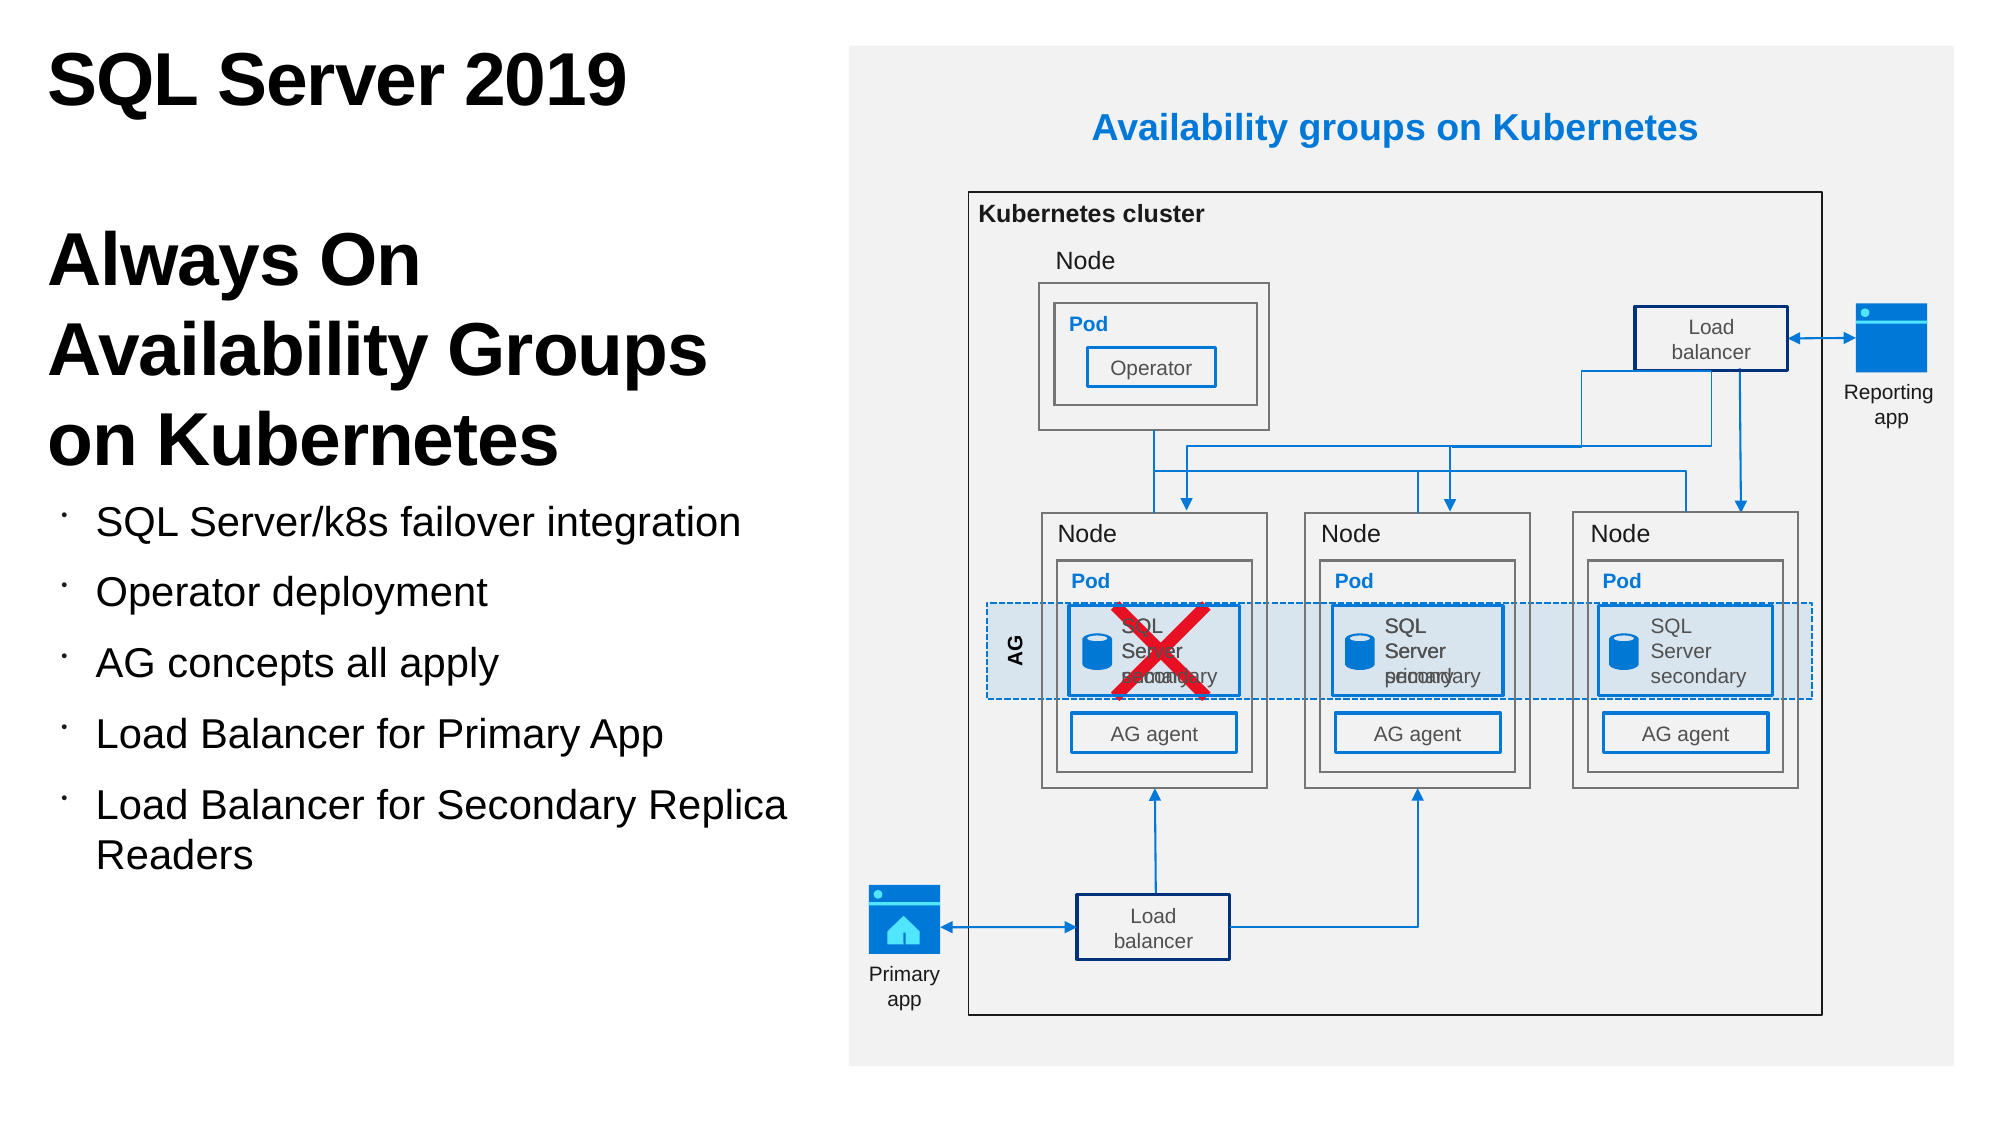

# SQL Server 2019 Always On Availability Groups on Kubernetes

Availability groups on Kubernetes

Kubernetes cluster
Node

Pod
Operator

Load balancer
Reporting
app
SQL Server/k8s failover integration
Operator deployment
AG concepts all apply
Load Balancer for Primary App
Load Balancer for Secondary Replica Readers
Node
Node
Node

Pod
Pod
Pod

AG
SQL Server primary
SQL Server primary
SQL Server secondary
SQL Server secondary
SQL Server secondary

AG agent
AG agent
AG agent

Load balancer
Primary
app